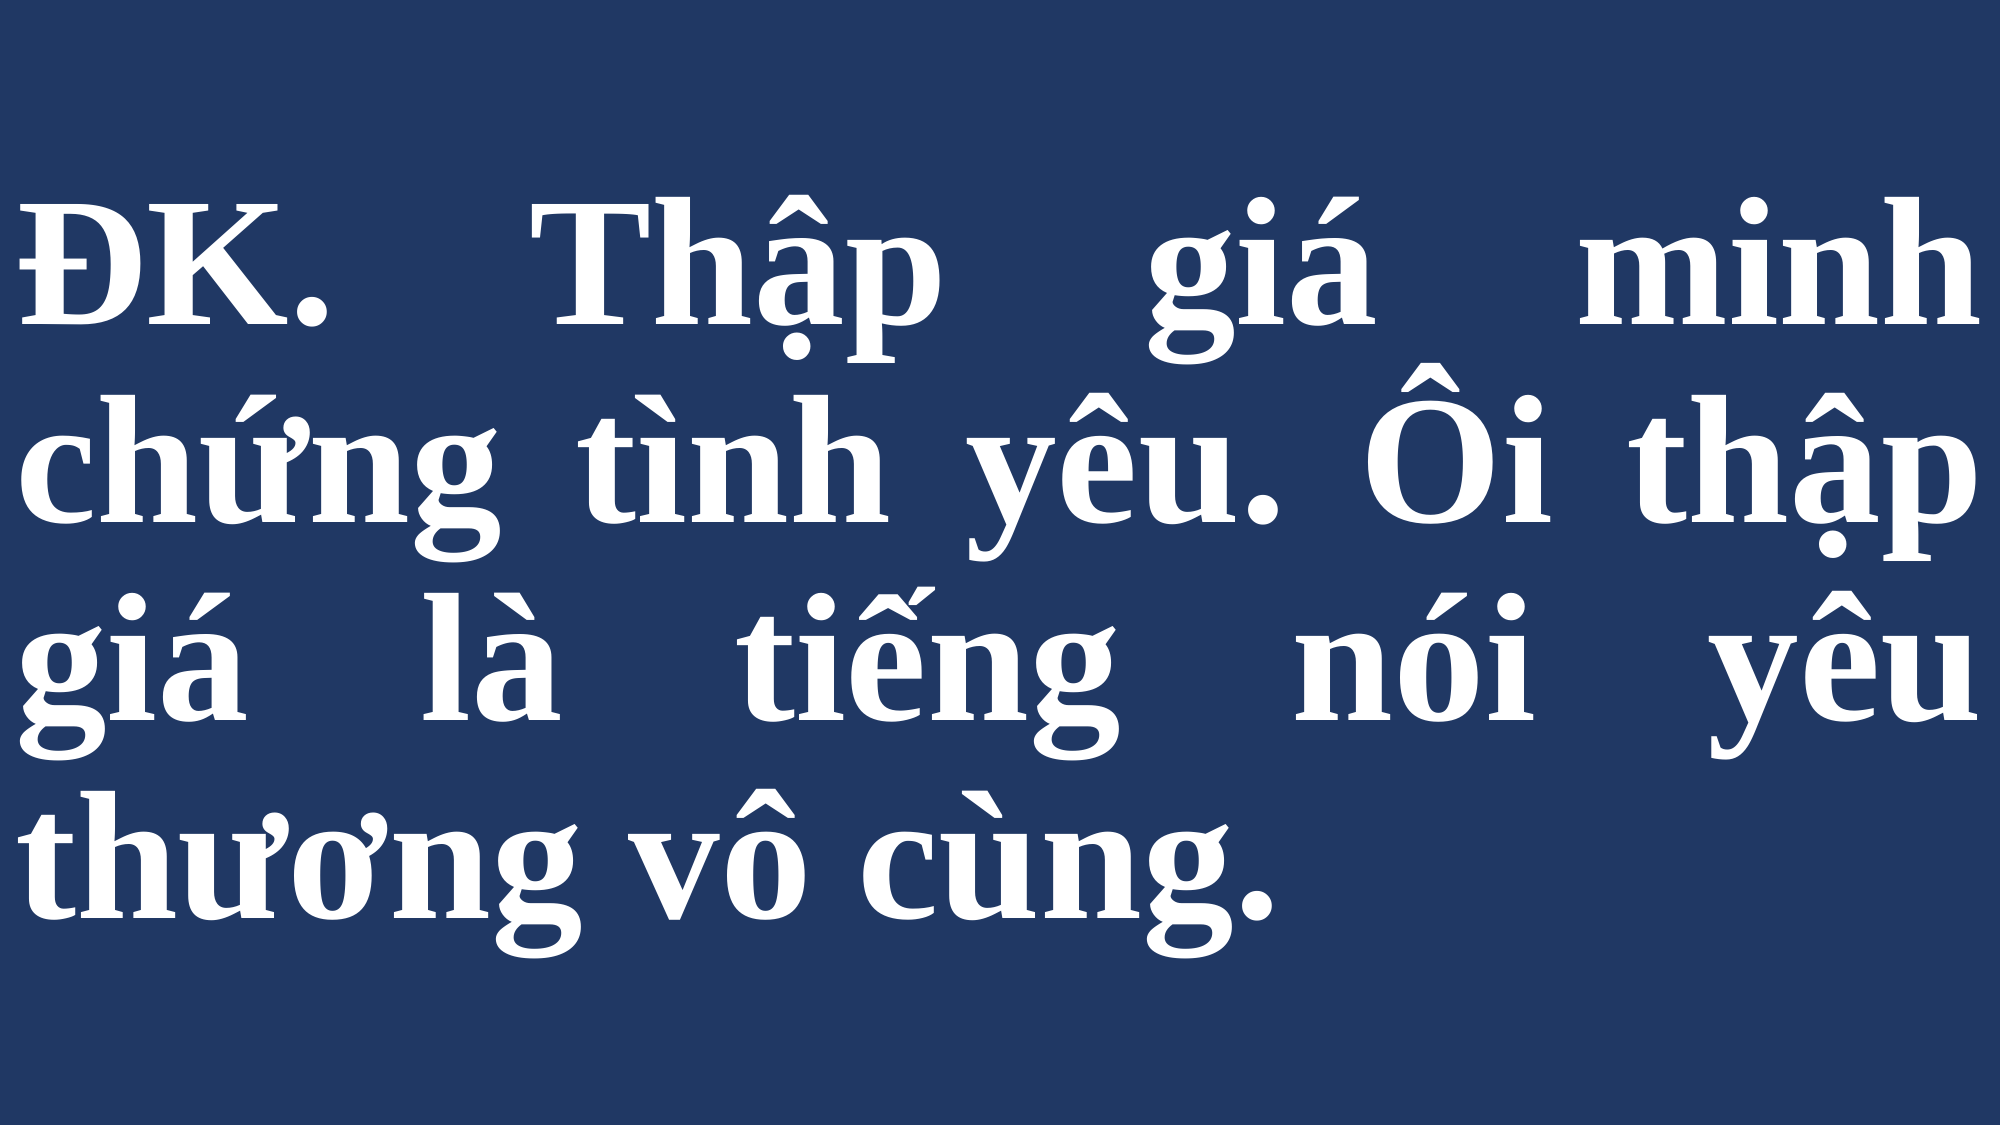

# ĐK. Thập giá minh chứng tình yêu. Ôi thập giá là tiếng nói yêu thương vô cùng.